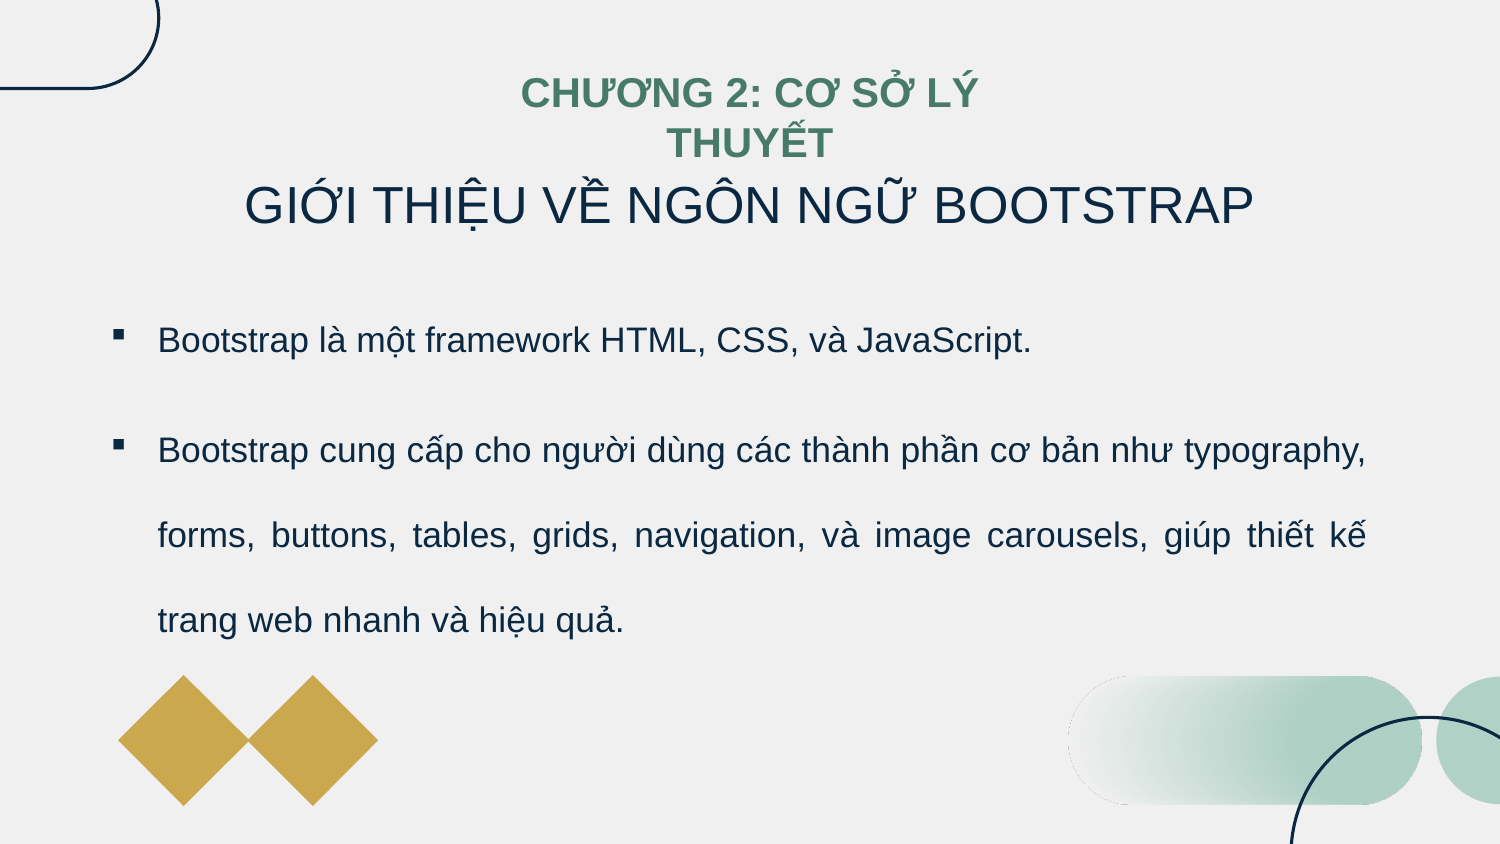

CHƯƠNG 2: CƠ SỞ LÝ THUYẾT
# GIỚI THIỆU VỀ NGÔN NGỮ BOOTSTRAP
Bootstrap là một framework HTML, CSS, và JavaScript.
Bootstrap cung cấp cho người dùng các thành phần cơ bản như typography, forms, buttons, tables, grids, navigation, và image carousels, giúp thiết kế trang web nhanh và hiệu quả.